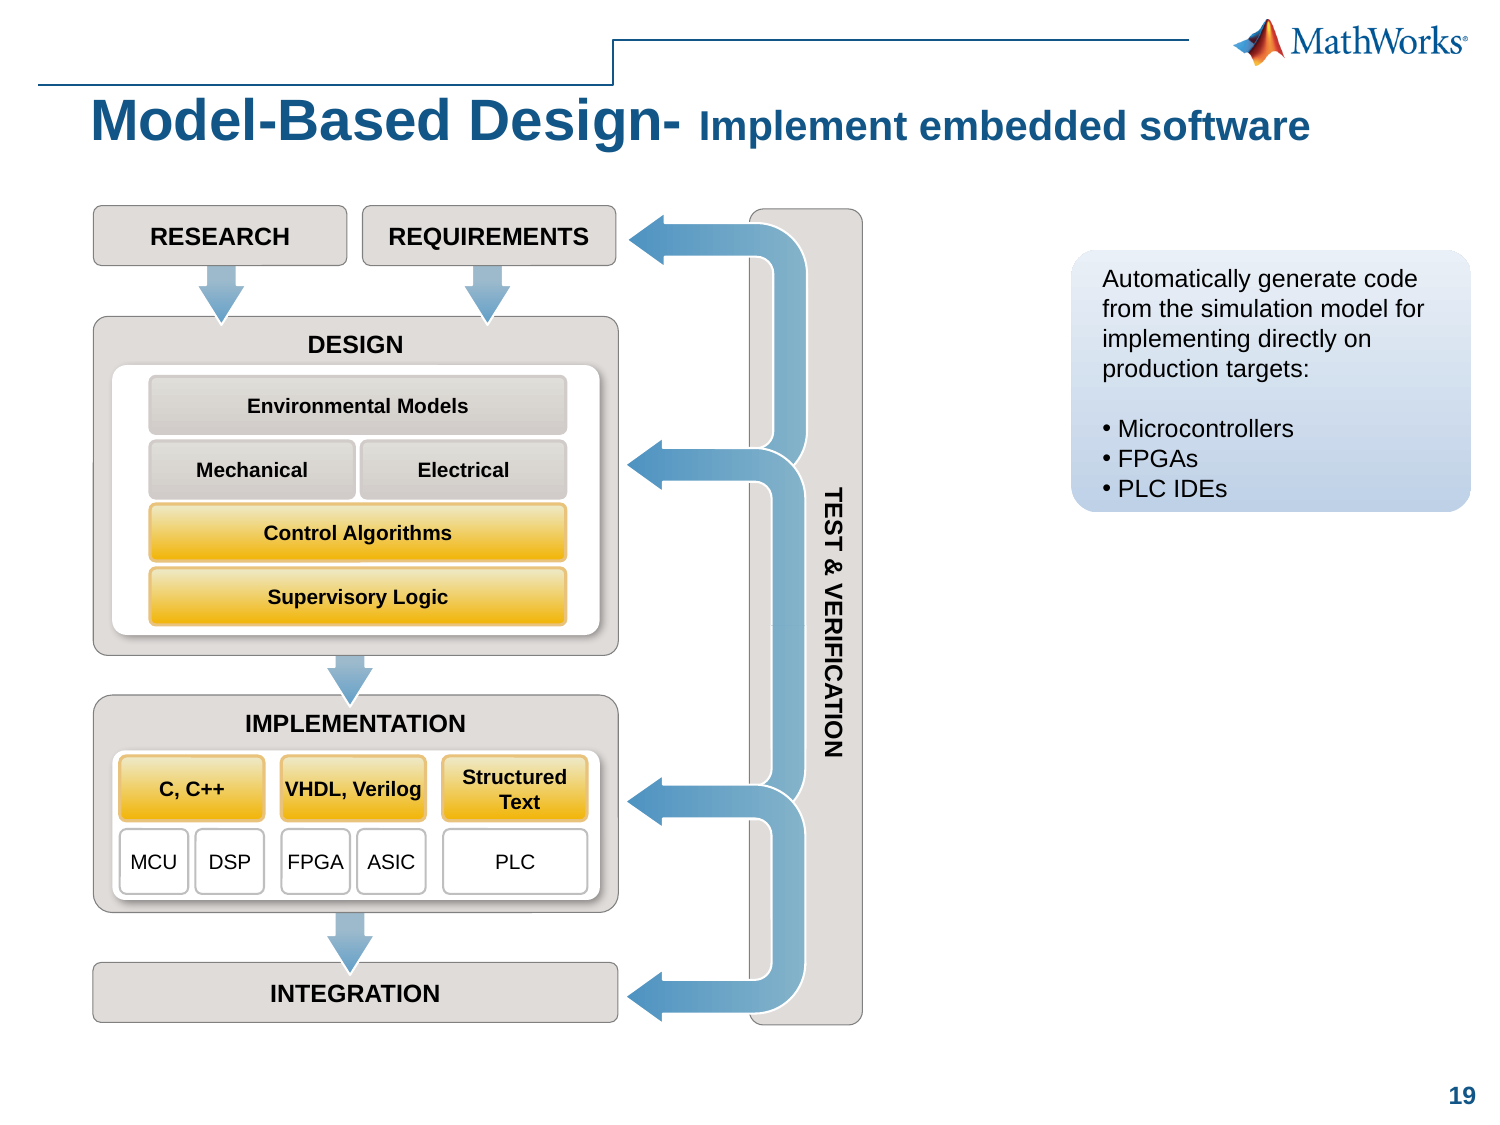

# Model-Based Design- Implement embedded software
RESEARCH
REQUIREMENTS

Automatically generate code from the simulation model for implementing directly on production targets:

 Microcontrollers
 FPGAs
 PLC IDEs
DESIGN

Environmental Models

Mechanical
Electrical
Control Algorithms
Supervisory Logic
TEST & VERIFICATION

IMPLEMENTATION

C, C++
VHDL, Verilog
Structured Text

MCU
DSP
FPGA
ASIC
PLC

INTEGRATION